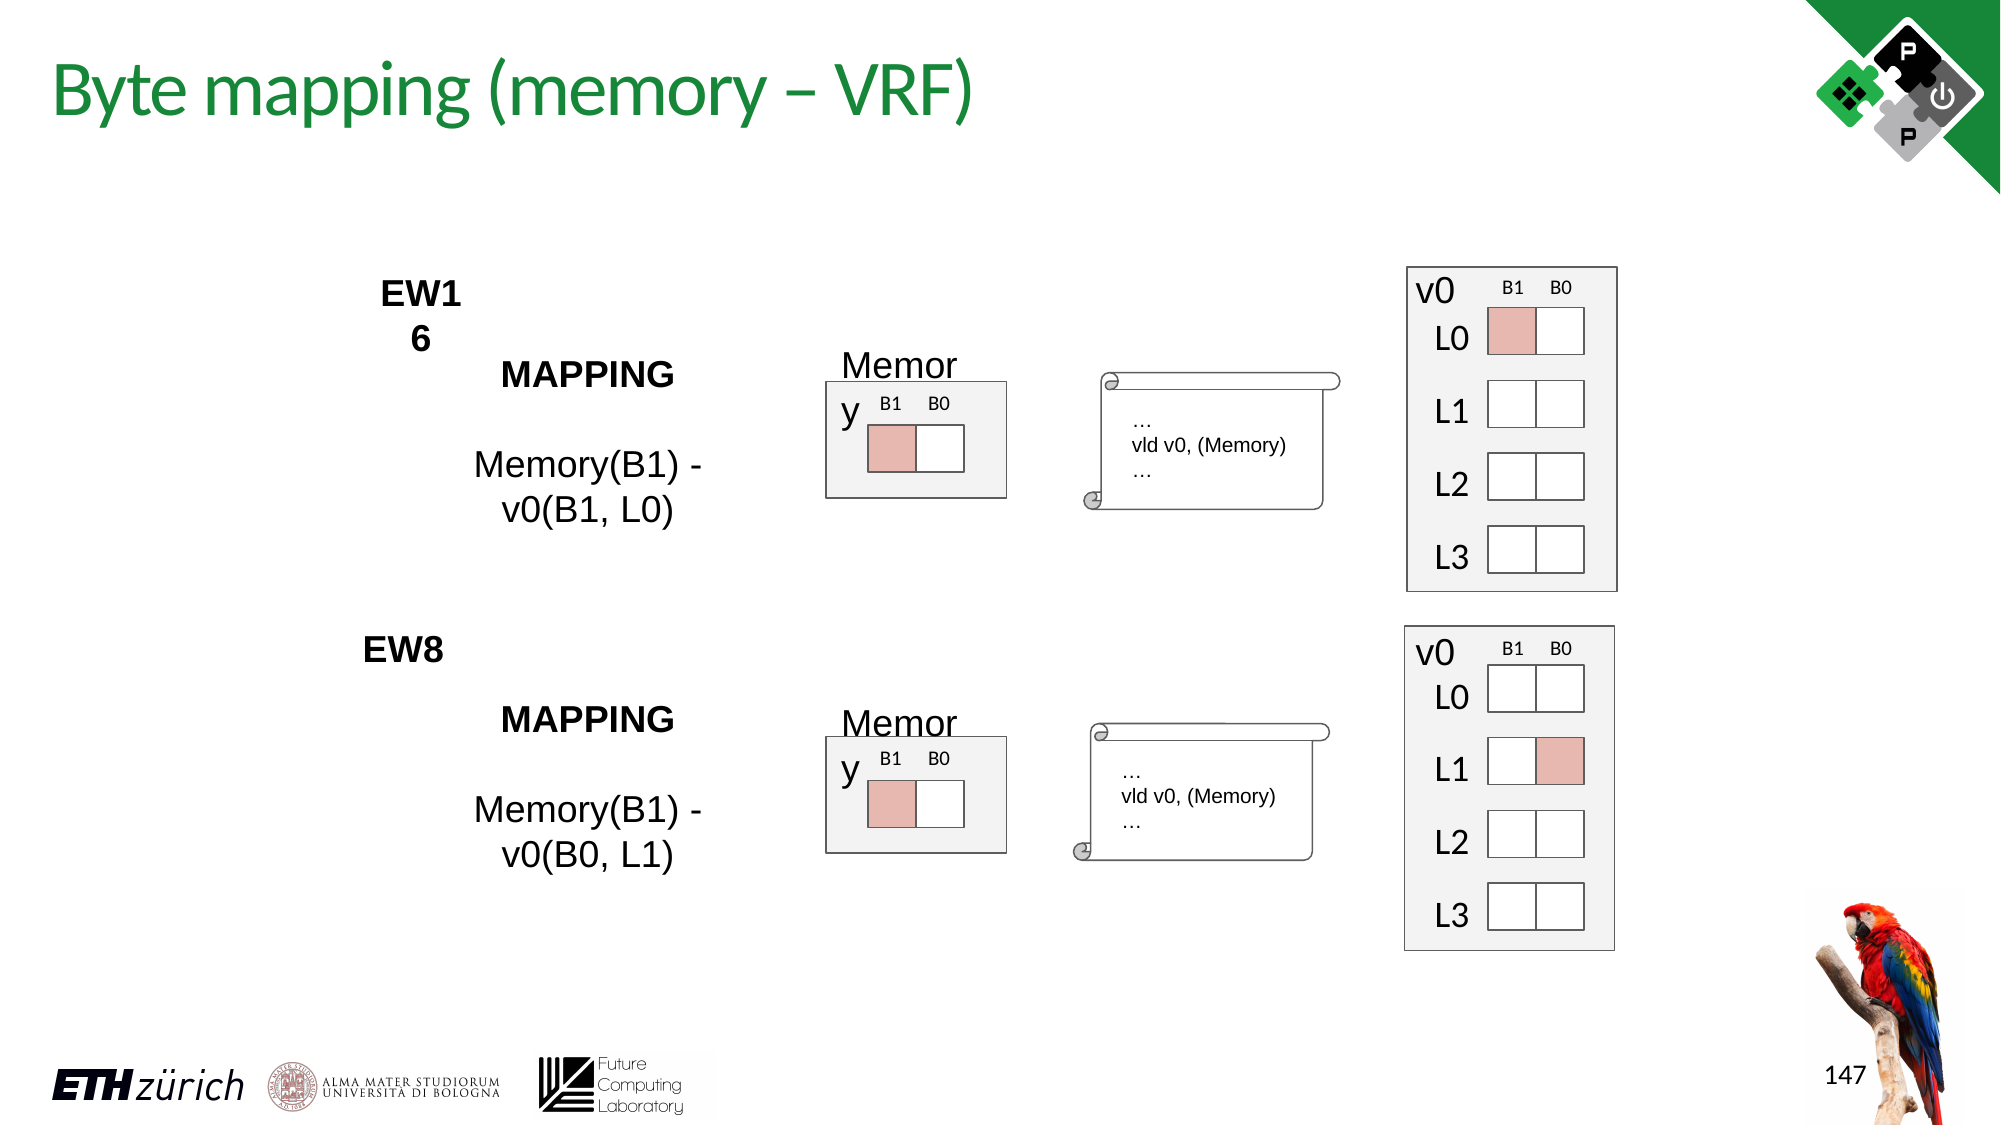

# Byte mapping (memory – VRF)
v0
EW16

B1
B0

L0

Memory
MAPPING

Memory(B1) - v0(B1, L0)

L1

B1
B0

…
vld v0, (Memory)
…

L2

L3

EW8

v0
B1
B0

L0

MAPPING

Memory(B1) - v0(B0, L1)

Memory

L1
B1
B0

…
vld v0, (Memory)
…

L2

L3

147